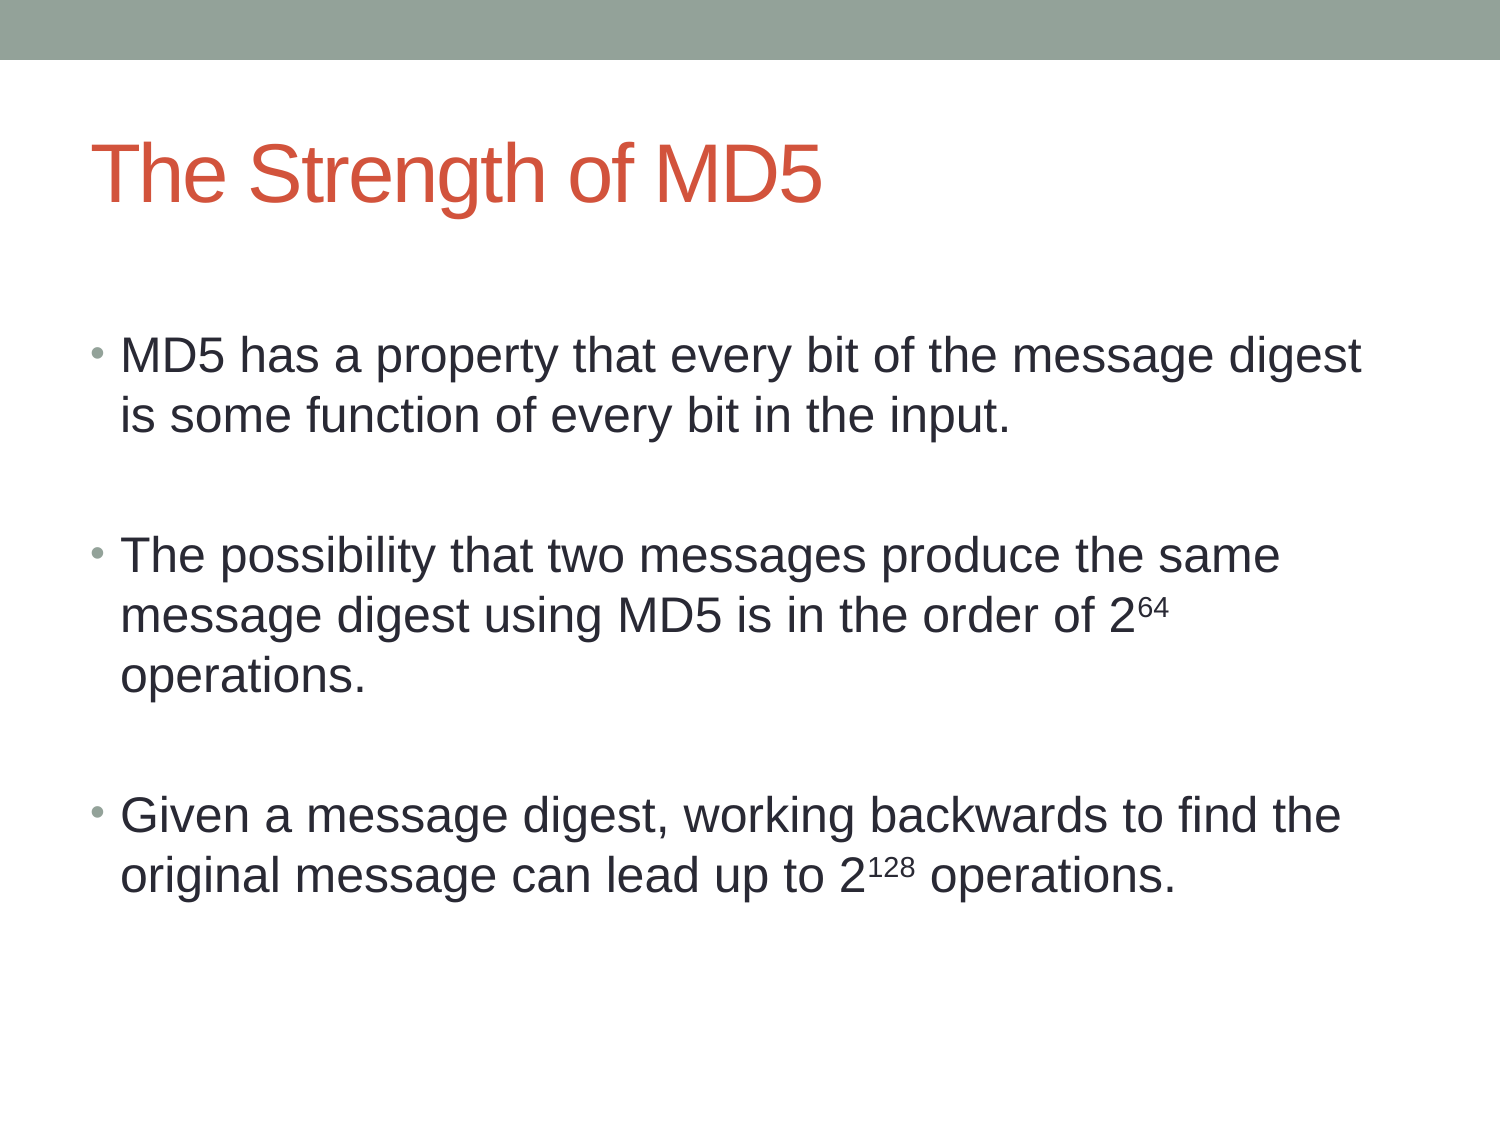

# The Strength of MD5
MD5 has a property that every bit of the message digest is some function of every bit in the input.

The possibility that two messages produce the same message digest using MD5 is in the order of 264 operations.

Given a message digest, working backwards to find the original message can lead up to 2128 operations.